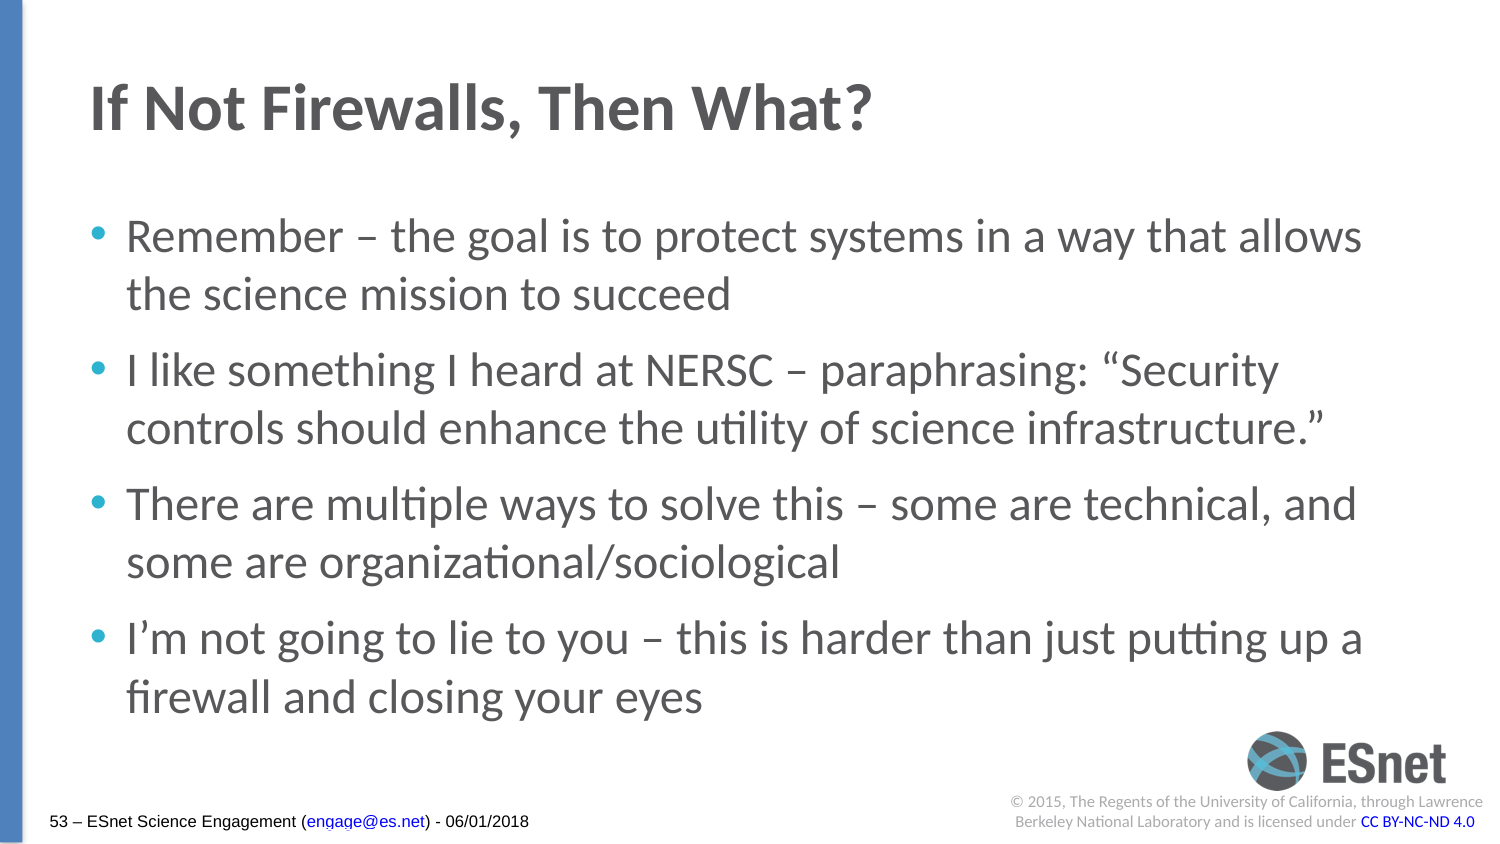

If Not Firewalls, Then What?
Remember – the goal is to protect systems in a way that allows the science mission to succeed
I like something I heard at NERSC – paraphrasing: “Security controls should enhance the utility of science infrastructure.”
There are multiple ways to solve this – some are technical, and some are organizational/sociological
I’m not going to lie to you – this is harder than just putting up a firewall and closing your eyes
© 2015, The Regents of the University of California, through Lawrence Berkeley National Laboratory and is licensed under CC BY-NC-ND 4.0
53 – ESnet Science Engagement (engage@es.net) - 06/01/2018